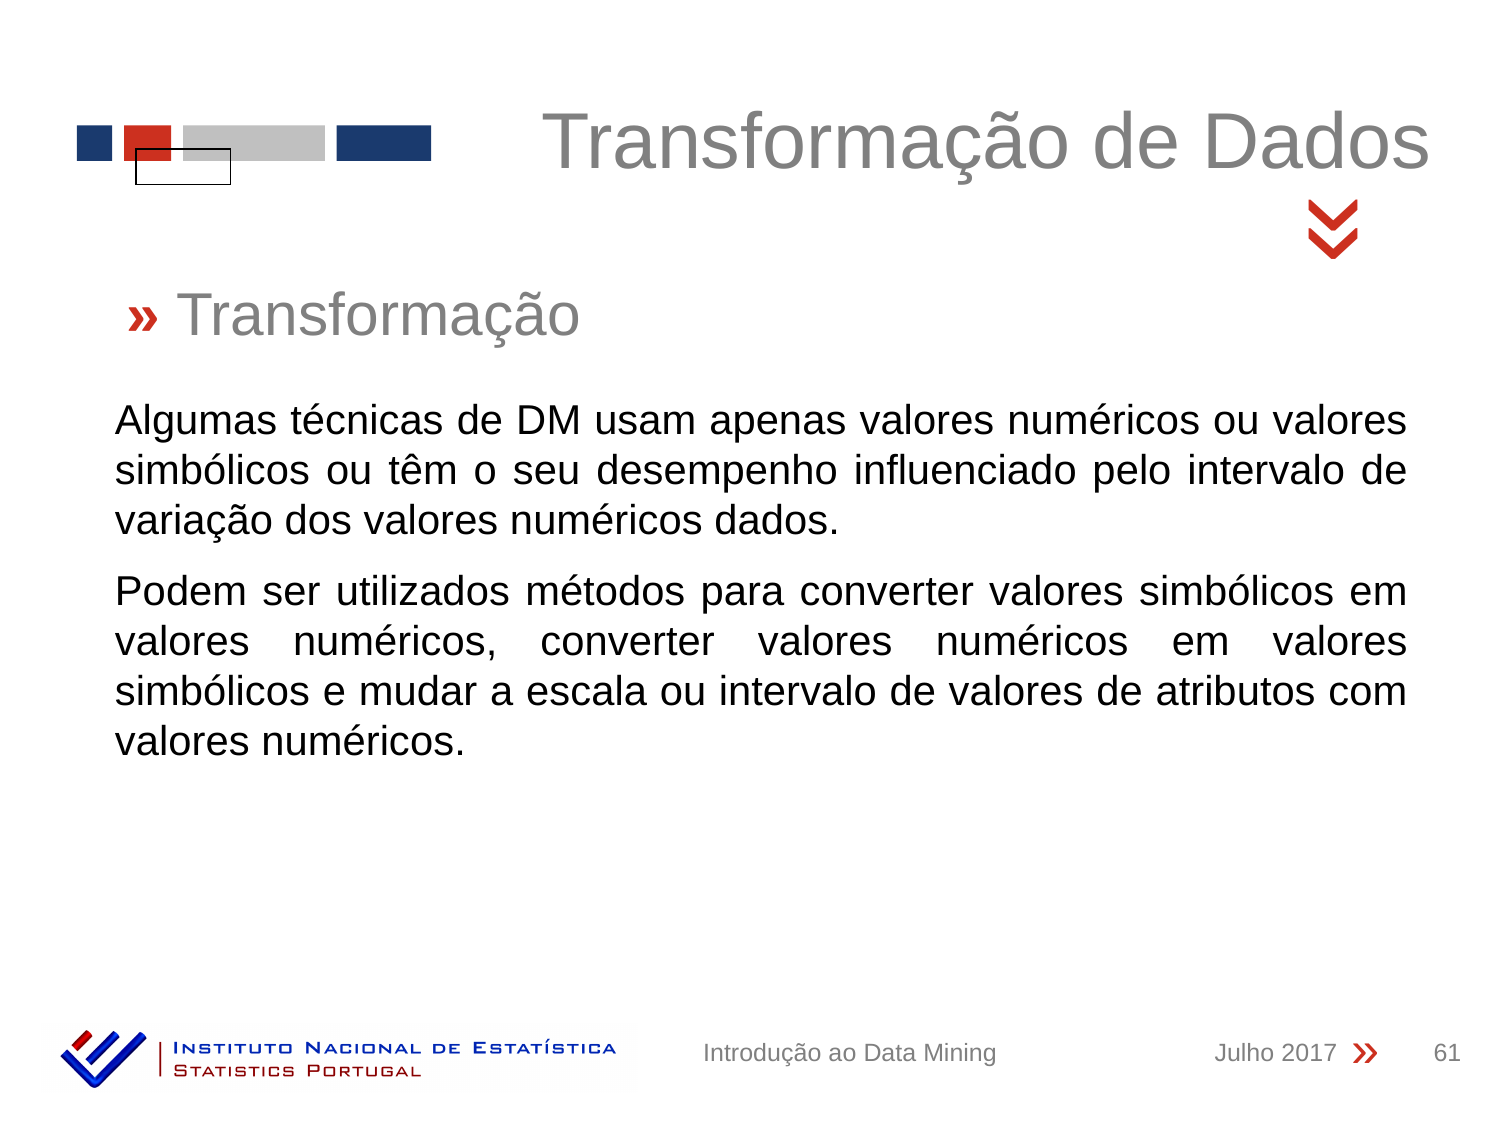

Transformação de Dados
«
» Transformação
Algumas técnicas de DM usam apenas valores numéricos ou valores simbólicos ou têm o seu desempenho influenciado pelo intervalo de variação dos valores numéricos dados.
Podem ser utilizados métodos para converter valores simbólicos em valores numéricos, converter valores numéricos em valores simbólicos e mudar a escala ou intervalo de valores de atributos com valores numéricos.
Introdução ao Data Mining
Julho 2017
61
«